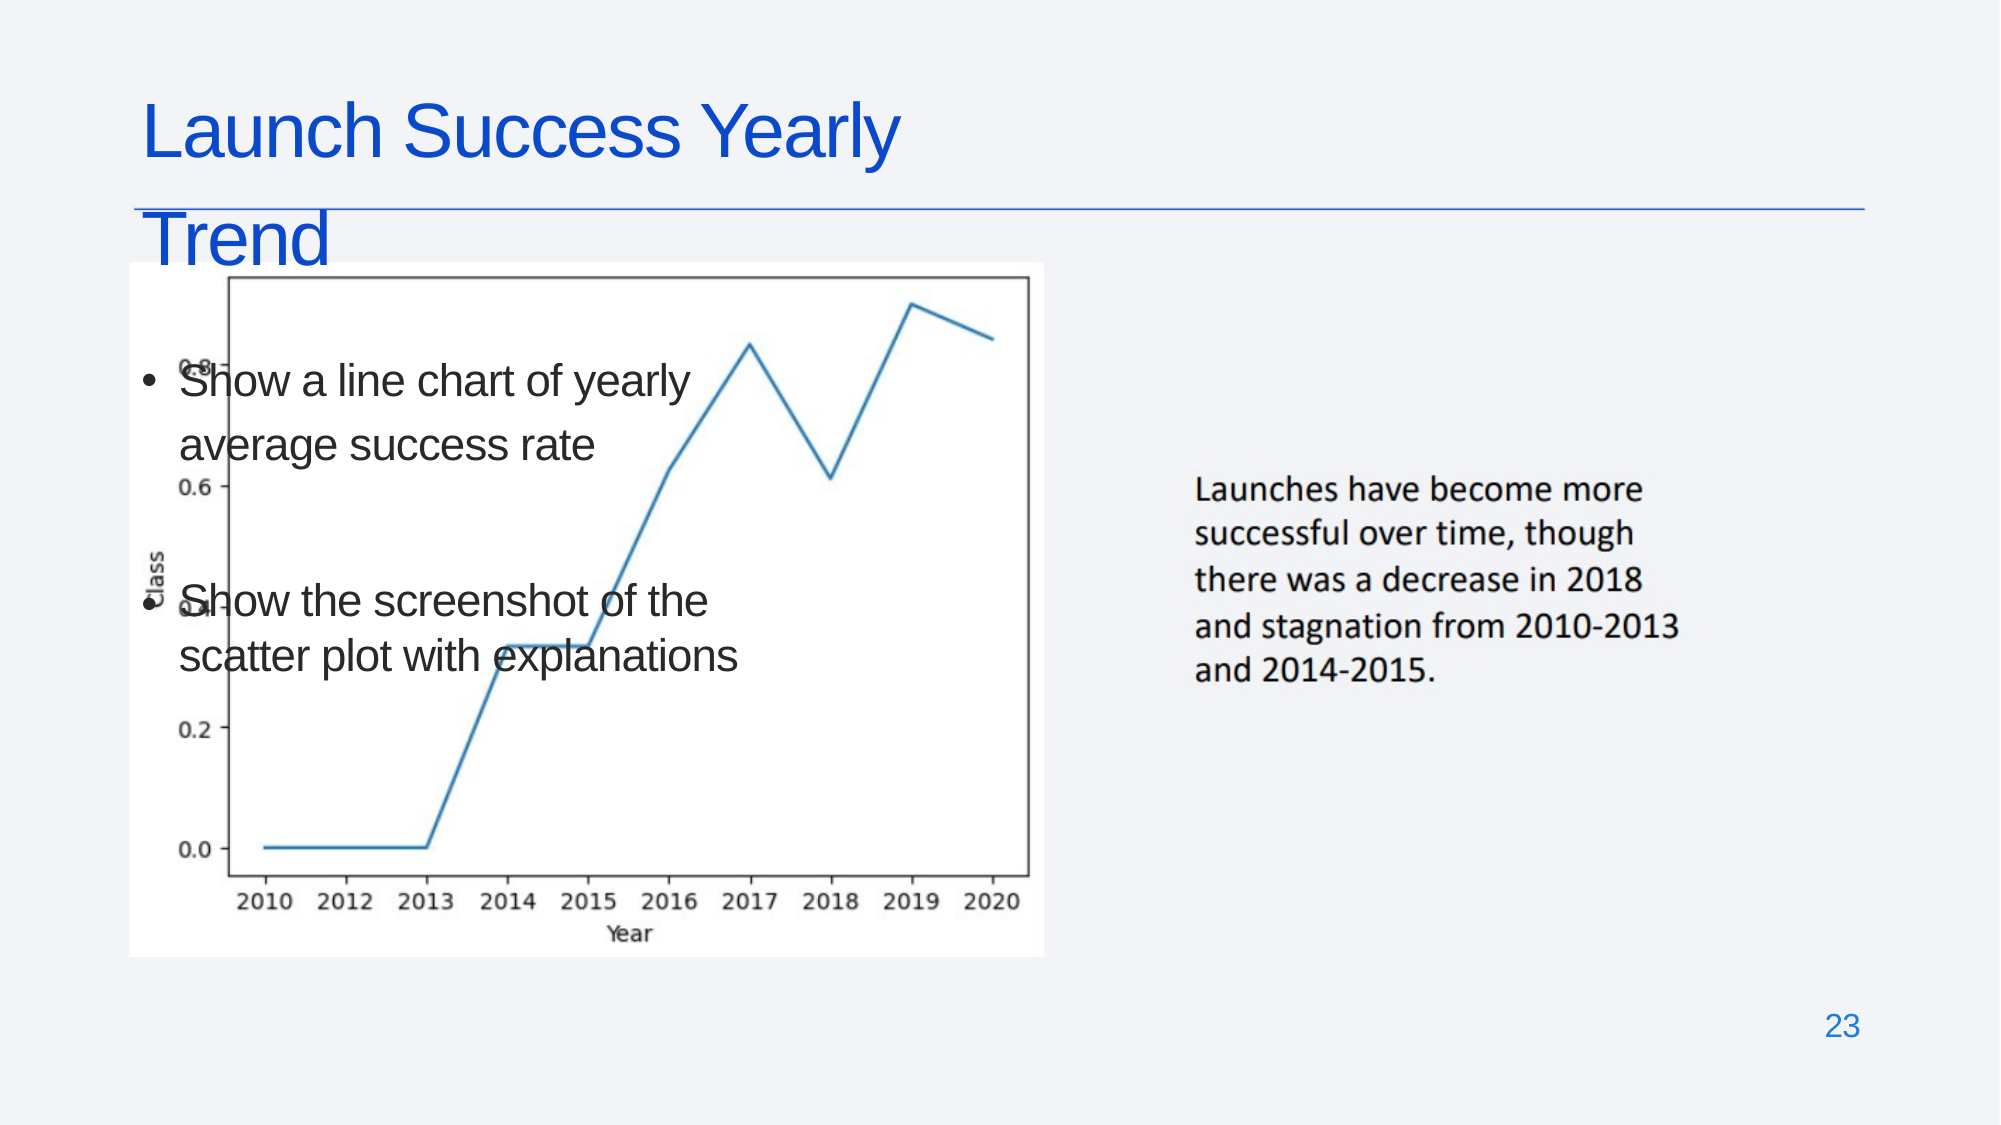

Launch Success Yearly Trend

•
Show a line chart of yearly average success rate
•
Show the screenshot of the scatter plot with explanations
23